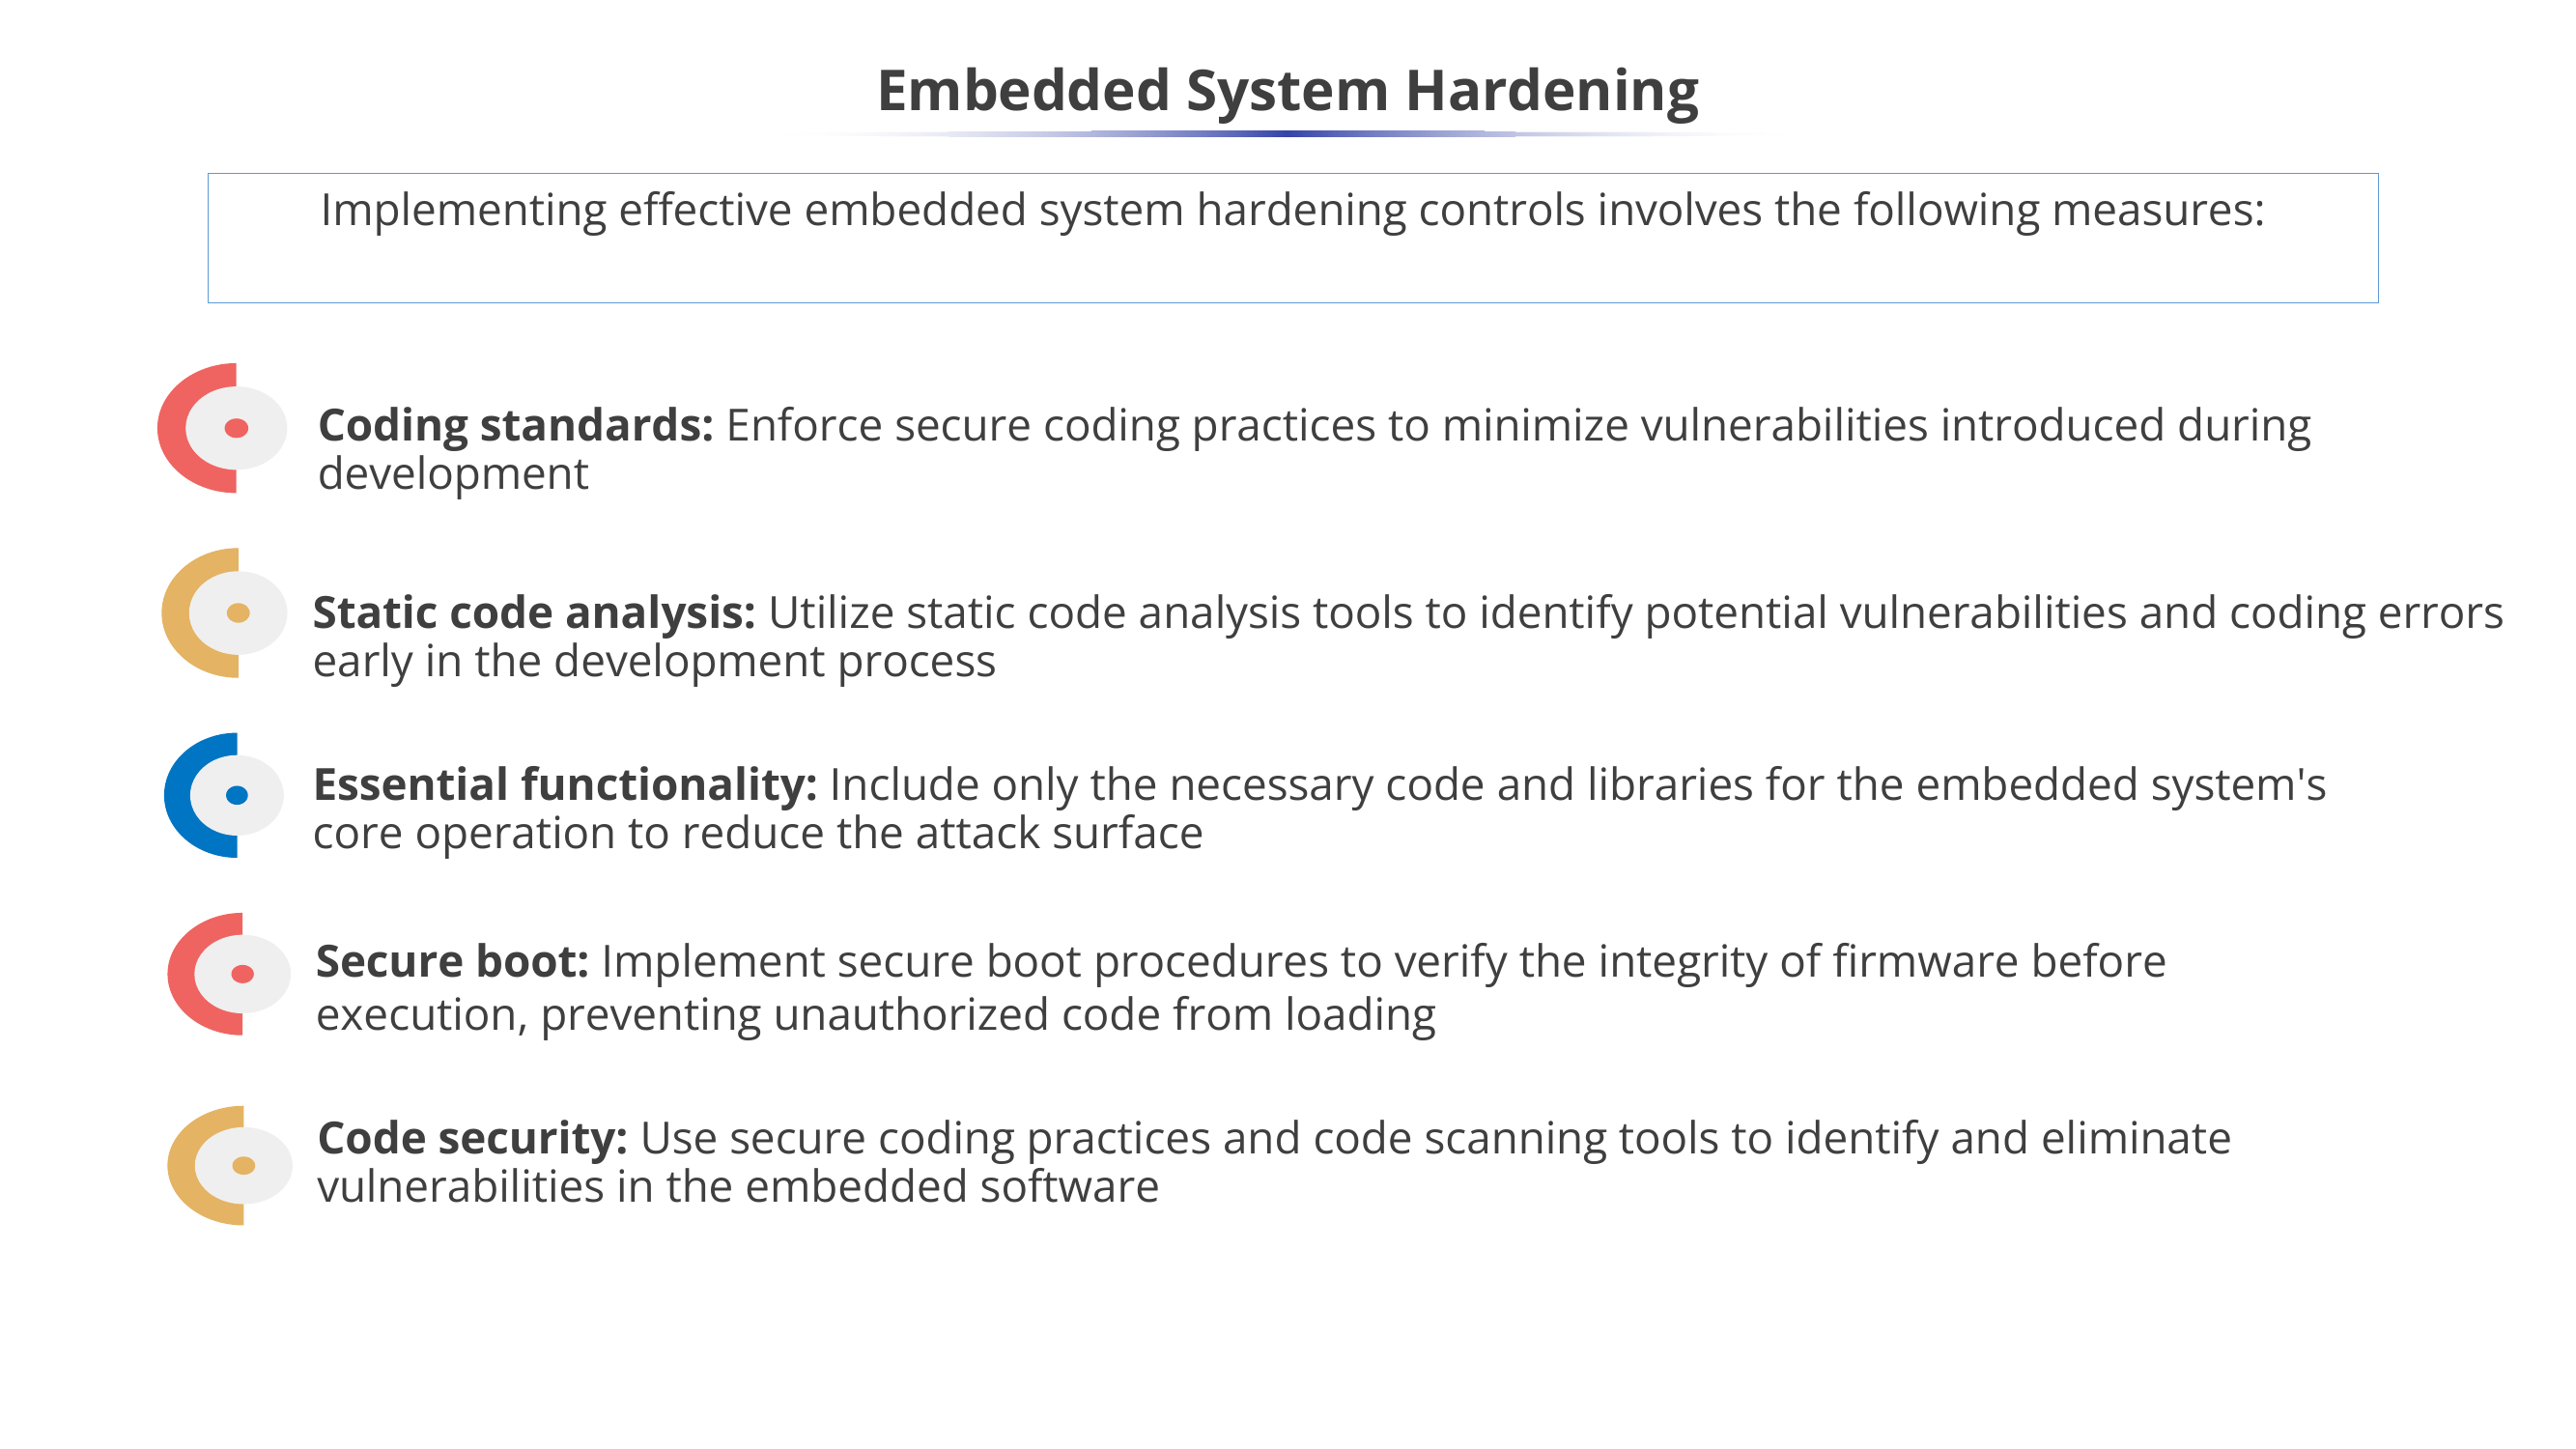

# Embedded System Hardening

Implementing effective embedded system hardening controls involves the following measures:

Coding standards: Enforce secure coding practices to minimize vulnerabilities introduced during development

Static code analysis: Utilize static code analysis tools to identify potential vulnerabilities and coding errors early in the development process

Essential functionality: Include only the necessary code and libraries for the embedded system's core operation to reduce the attack surface

Secure boot: Implement secure boot procedures to verify the integrity of firmware before execution, preventing unauthorized code from loading

Code security: Use secure coding practices and code scanning tools to identify and eliminate vulnerabilities in the embedded software